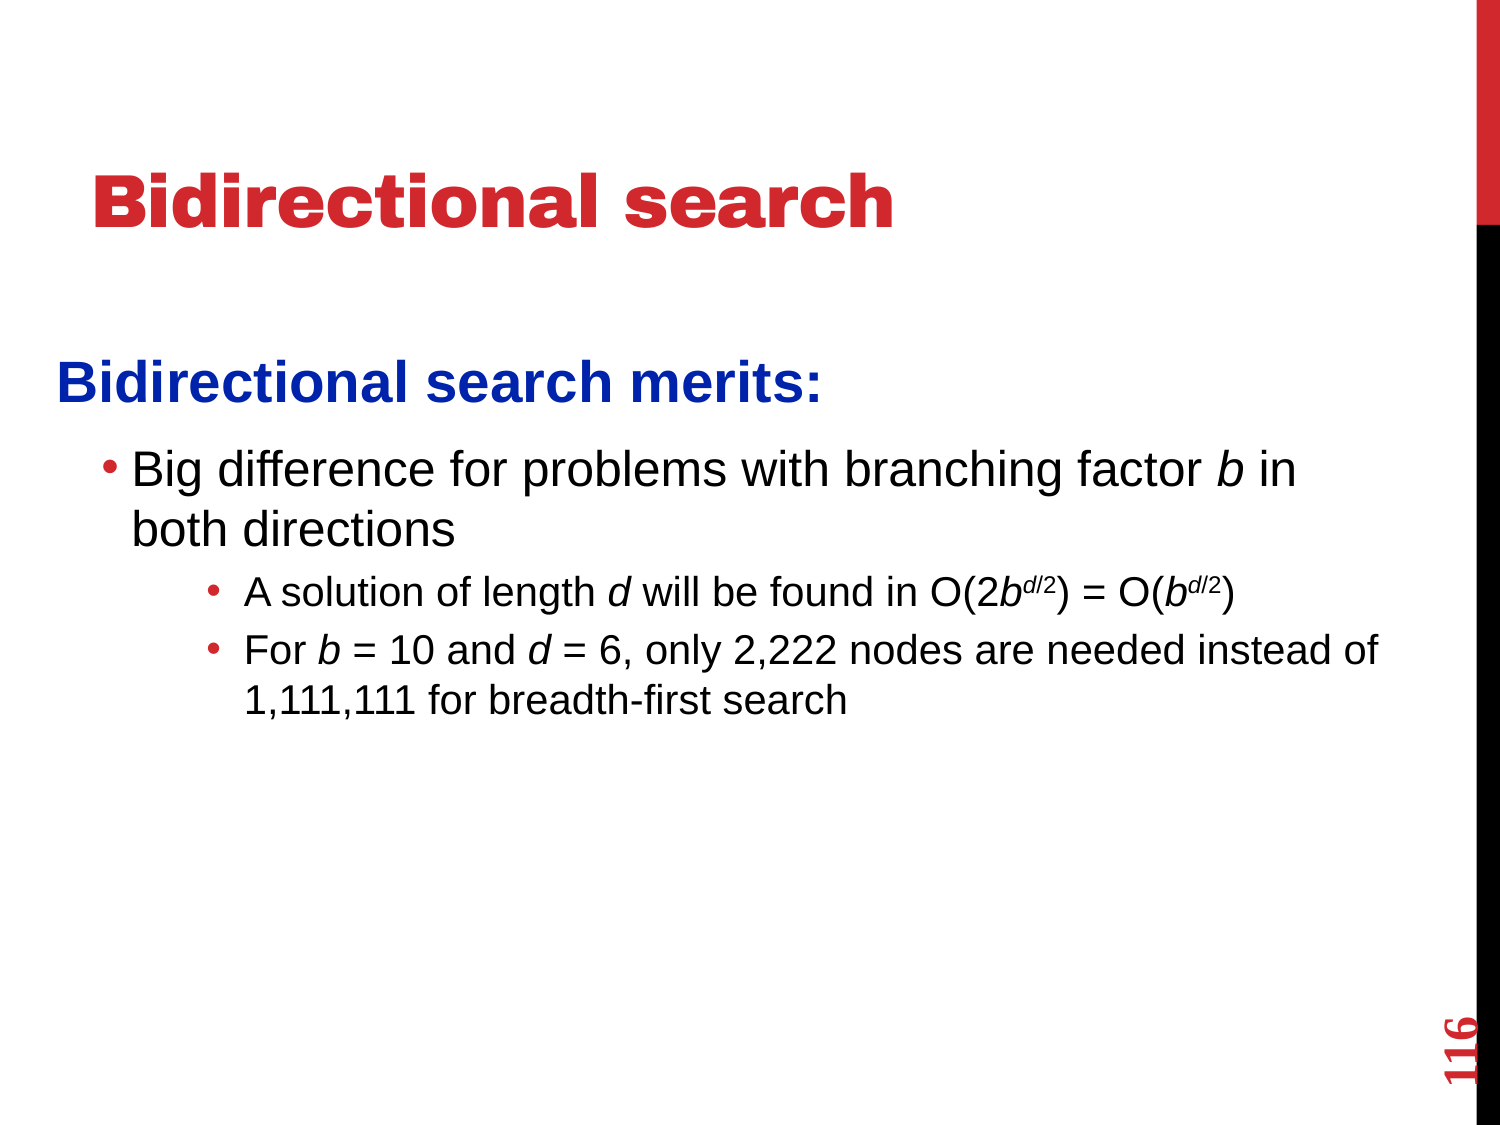

# Bidirectional search
Bidirectional search merits:
Big difference for problems with branching factor b in both directions
A solution of length d will be found in O(2bd/2) = O(bd/2)
For b = 10 and d = 6, only 2,222 nodes are needed instead of 1,111,111 for breadth-first search
116